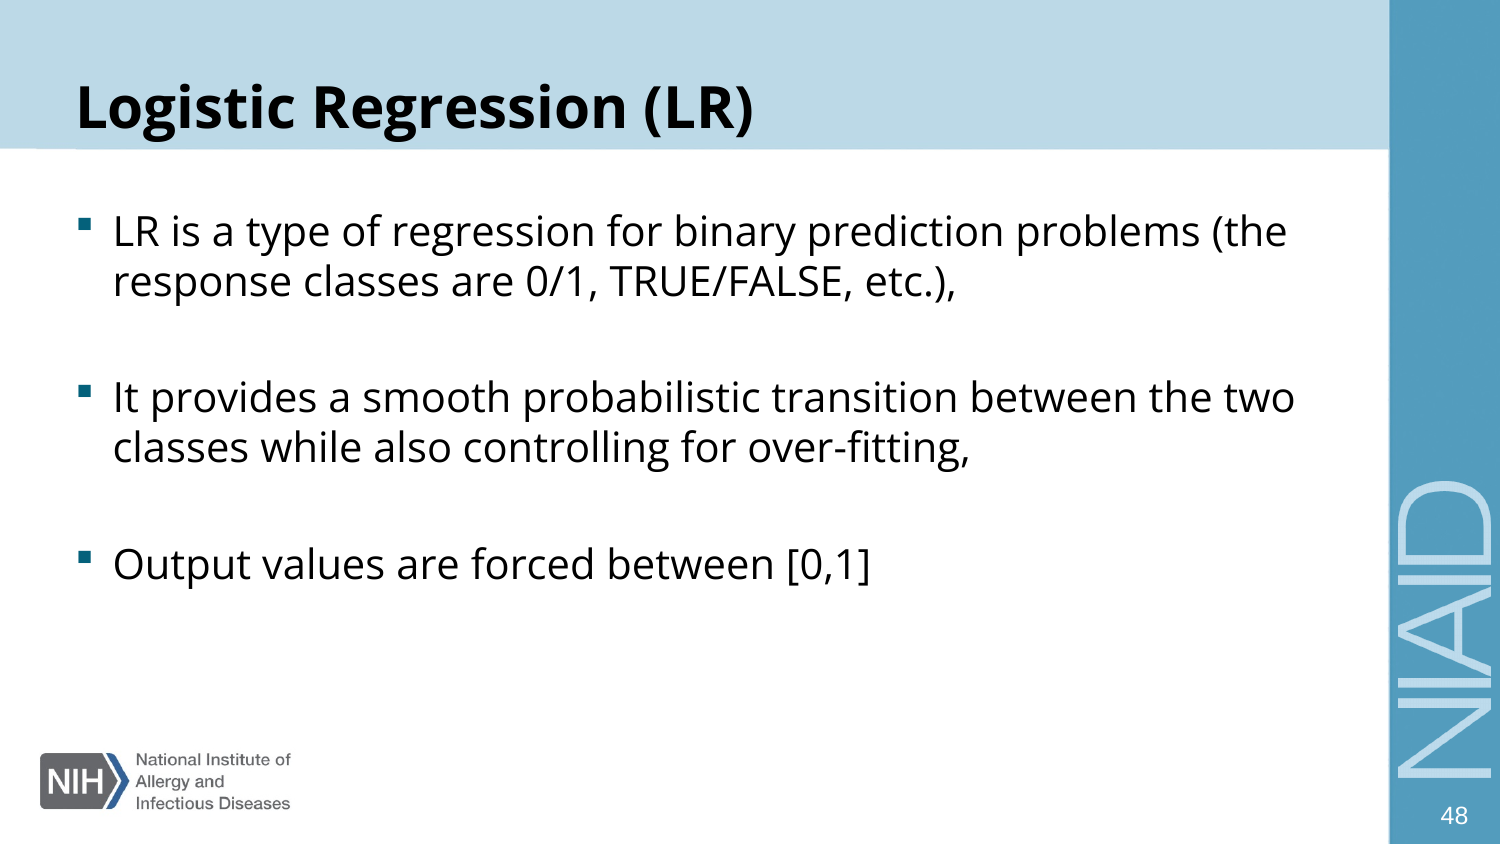

# Logistic Regression (LR)

LR is a type of regression for binary prediction problems (the response classes are 0/1, TRUE/FALSE, etc.),

It provides a smooth probabilistic transition between the two classes while also controlling for over-fitting,

Output values are forced between [0,1]
48